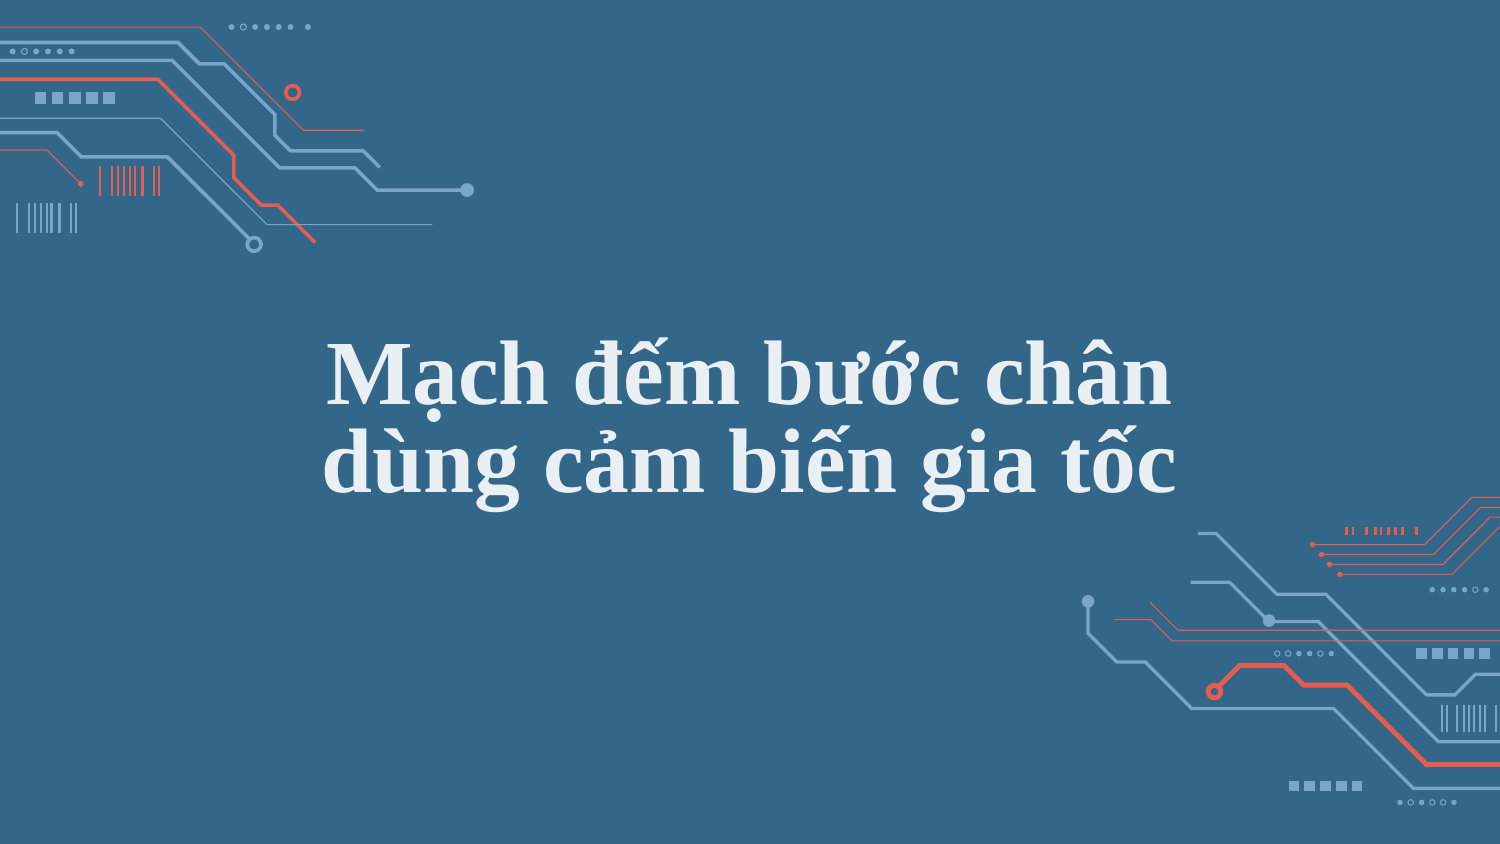

# Mạch đếm bước chân dùng cảm biến gia tốc

2